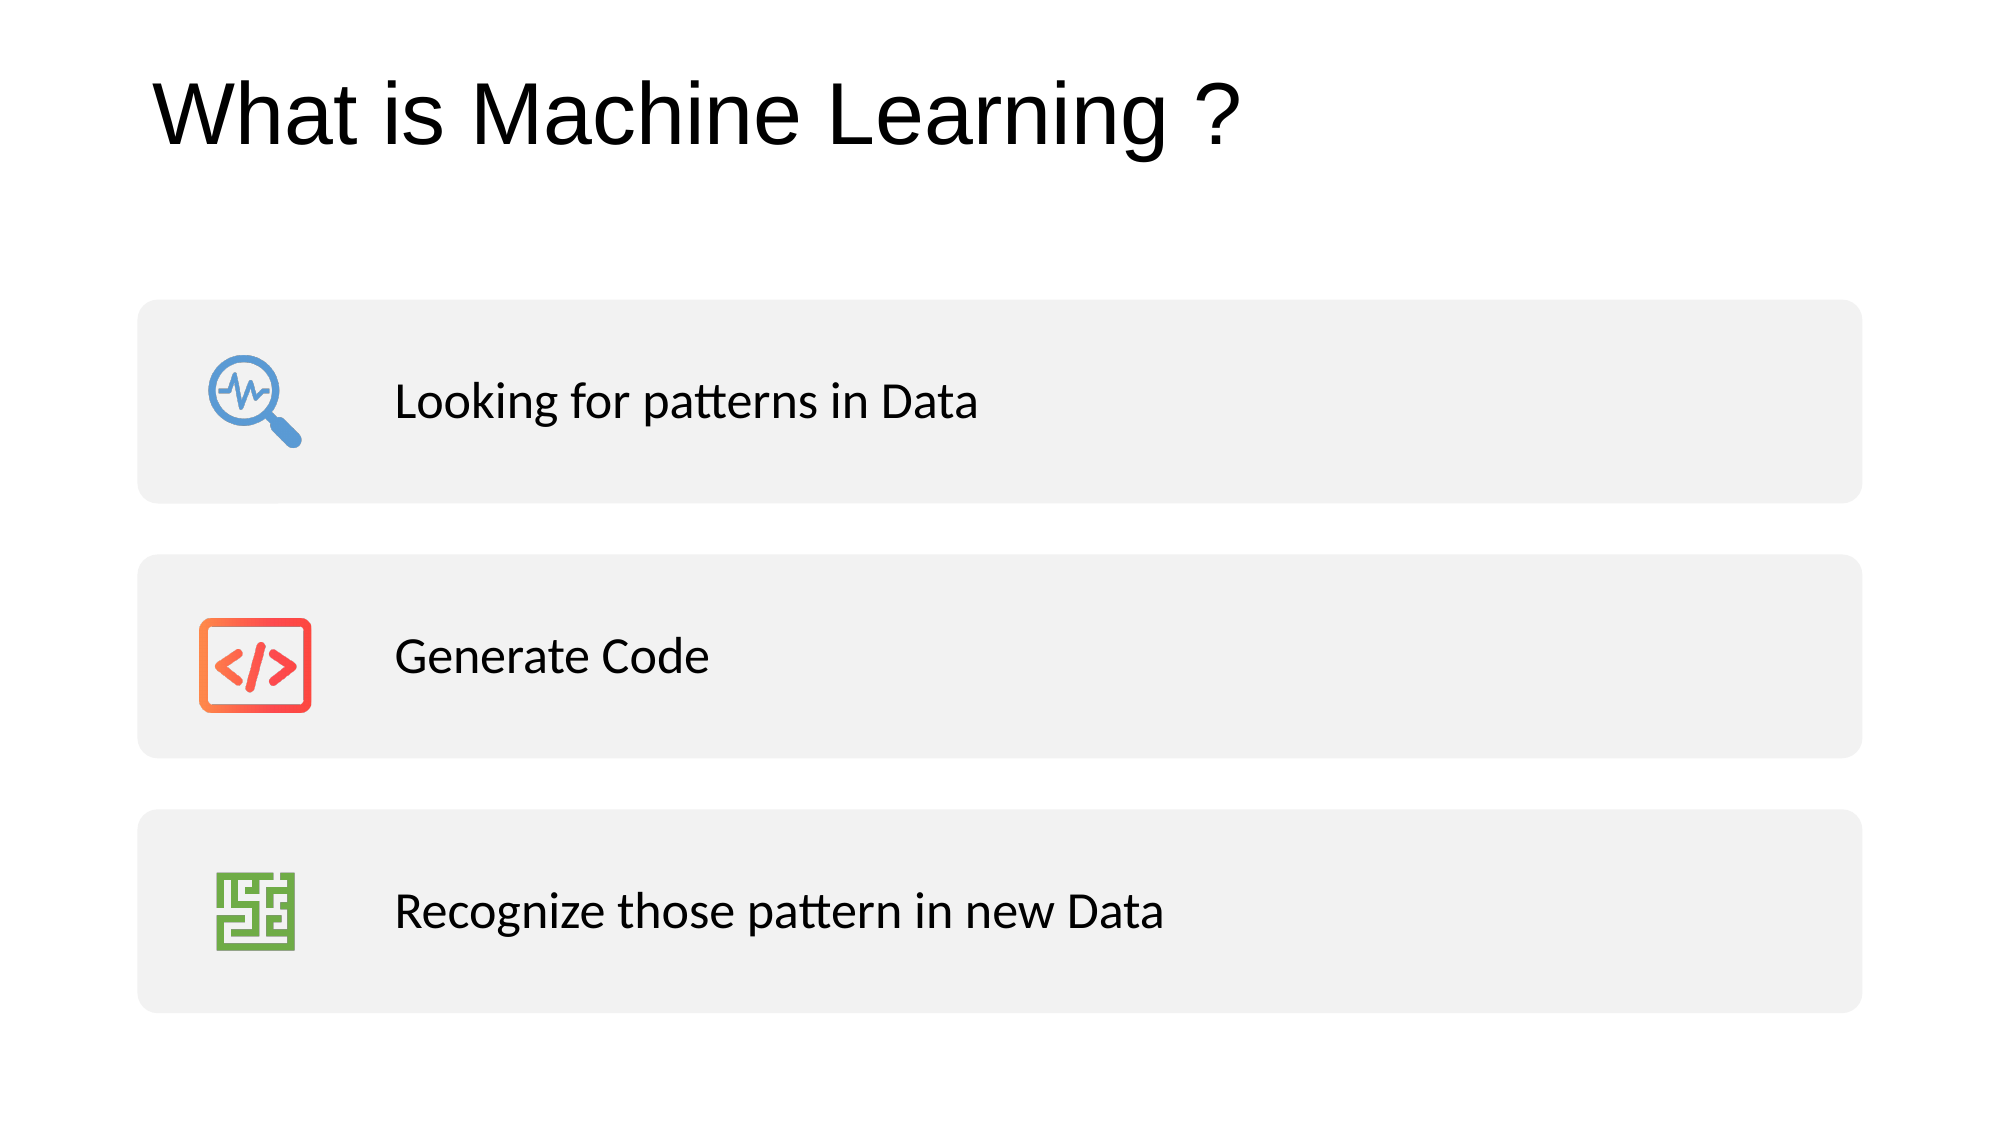

# What is Machine Learning ?
Looking for patterns in Data
Generate Code
Recognize those pattern in new Data